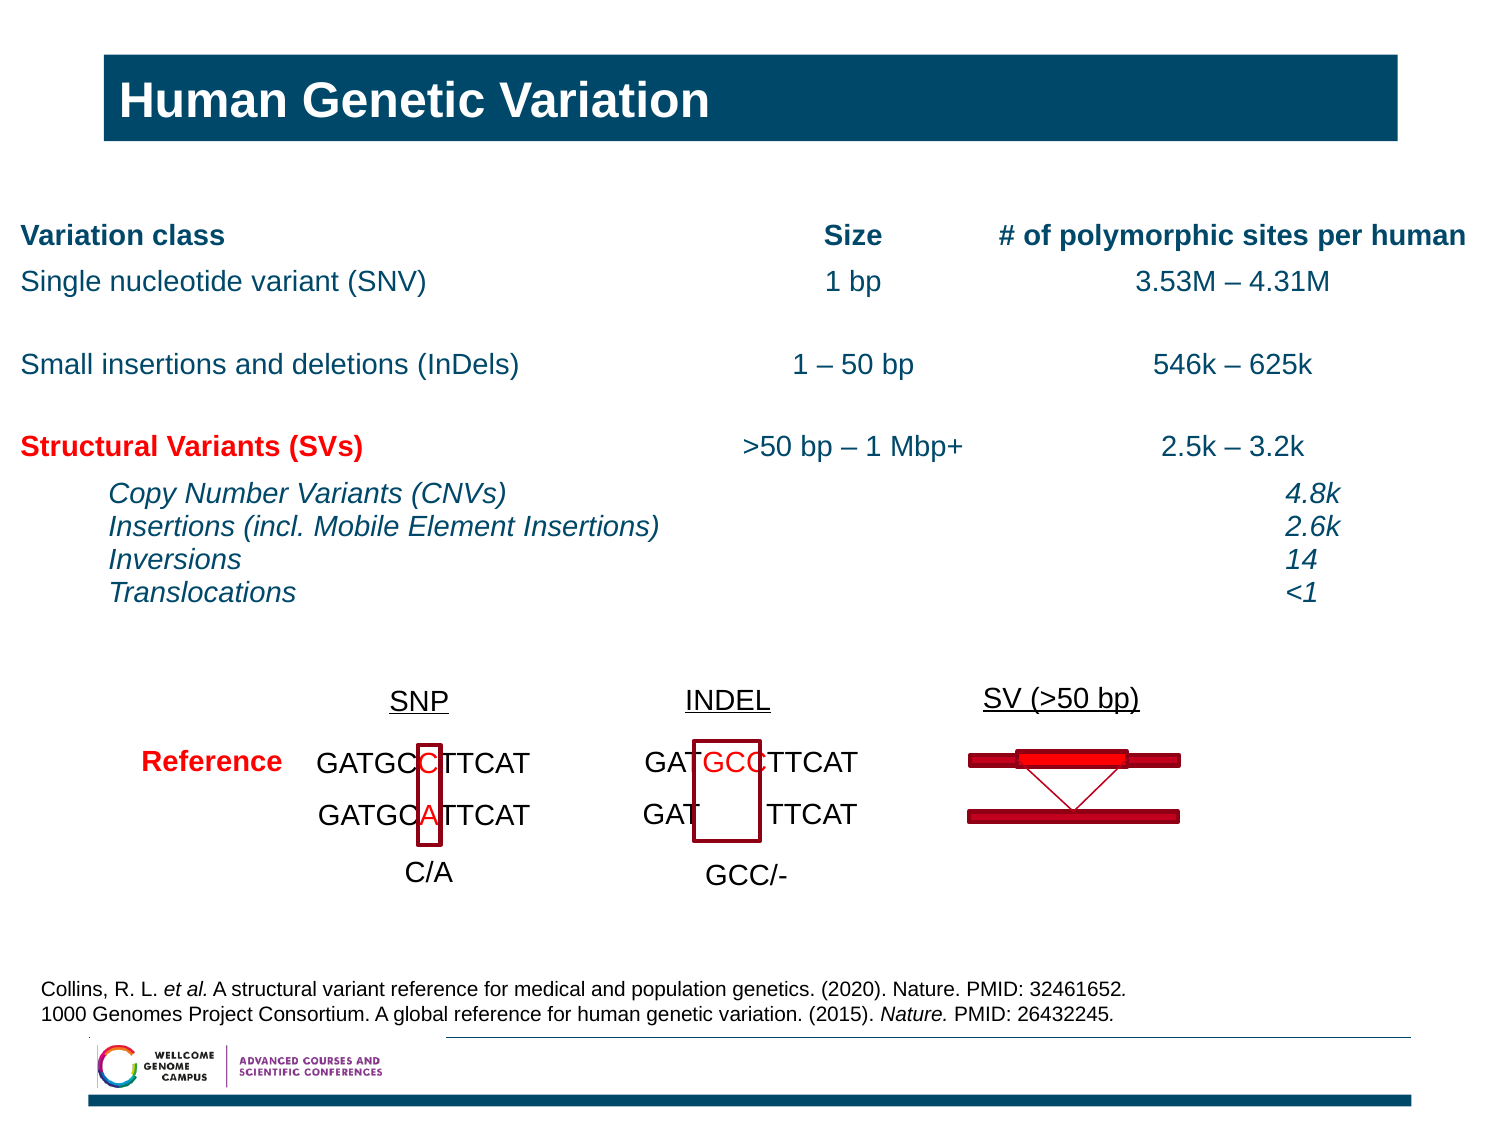

# Human Genetic Variation
| Variation class | Size | # of polymorphic sites per human |
| --- | --- | --- |
| Single nucleotide variant (SNV) | 1 bp | 3.53M – 4.31M |
| Small insertions and deletions (InDels) | 1 – 50 bp | 546k – 625k |
| Structural Variants (SVs) | >50 bp – 1 Mbp+ | 2.5k – 3.2k |
| Copy Number Variants (CNVs) Insertions (incl. Mobile Element Insertions) Inversions Translocations |  | 4.8k 2.6k 14 <1 |
SV (>50 bp)
INDEL
SNP
Reference
GATGCCTTCAT
GATGCCTTCAT

GAT        TTCAT
GATGCATTCAT

C/A
GCC/-
Collins, R. L. et al. A structural variant reference for medical and population genetics. (2020). Nature. PMID: 32461652.
1000 Genomes Project Consortium. A global reference for human genetic variation. (2015). Nature. PMID: 26432245.